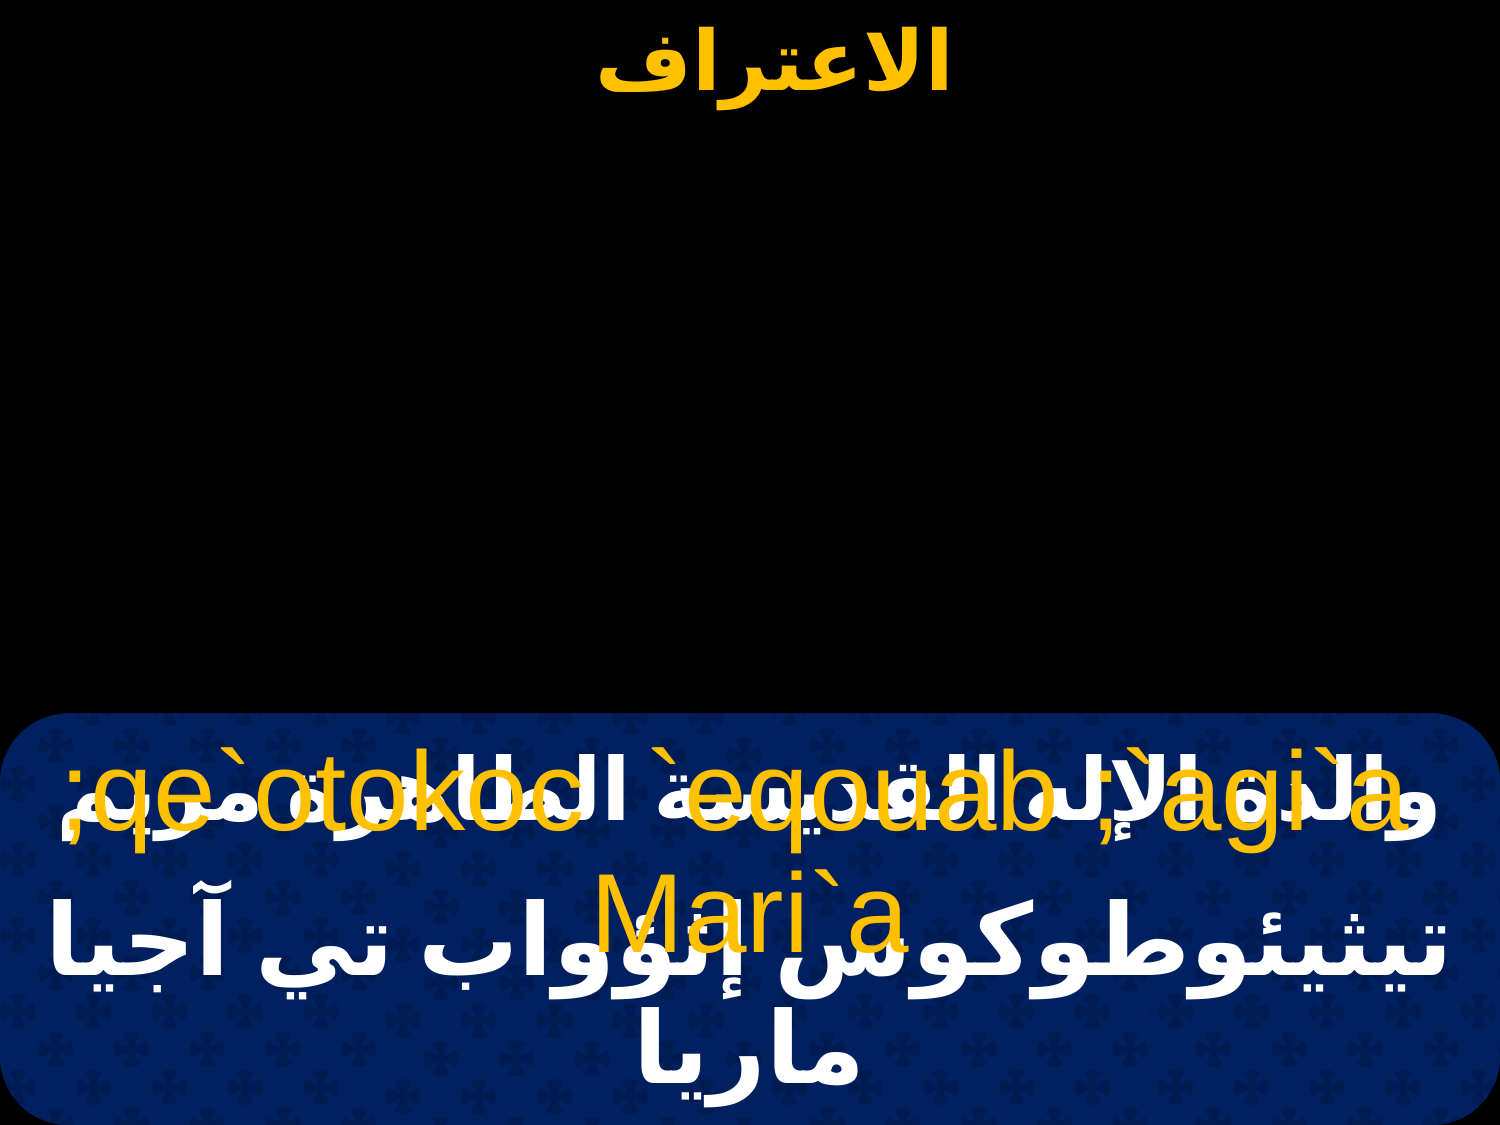

# والدة الإله القديسة الطاهرة مريم
;qe`otokoc  `eqouab ;`agi`a  Mari`a
تيثيئوطوكوس إثؤواب تي آجيا ماريا